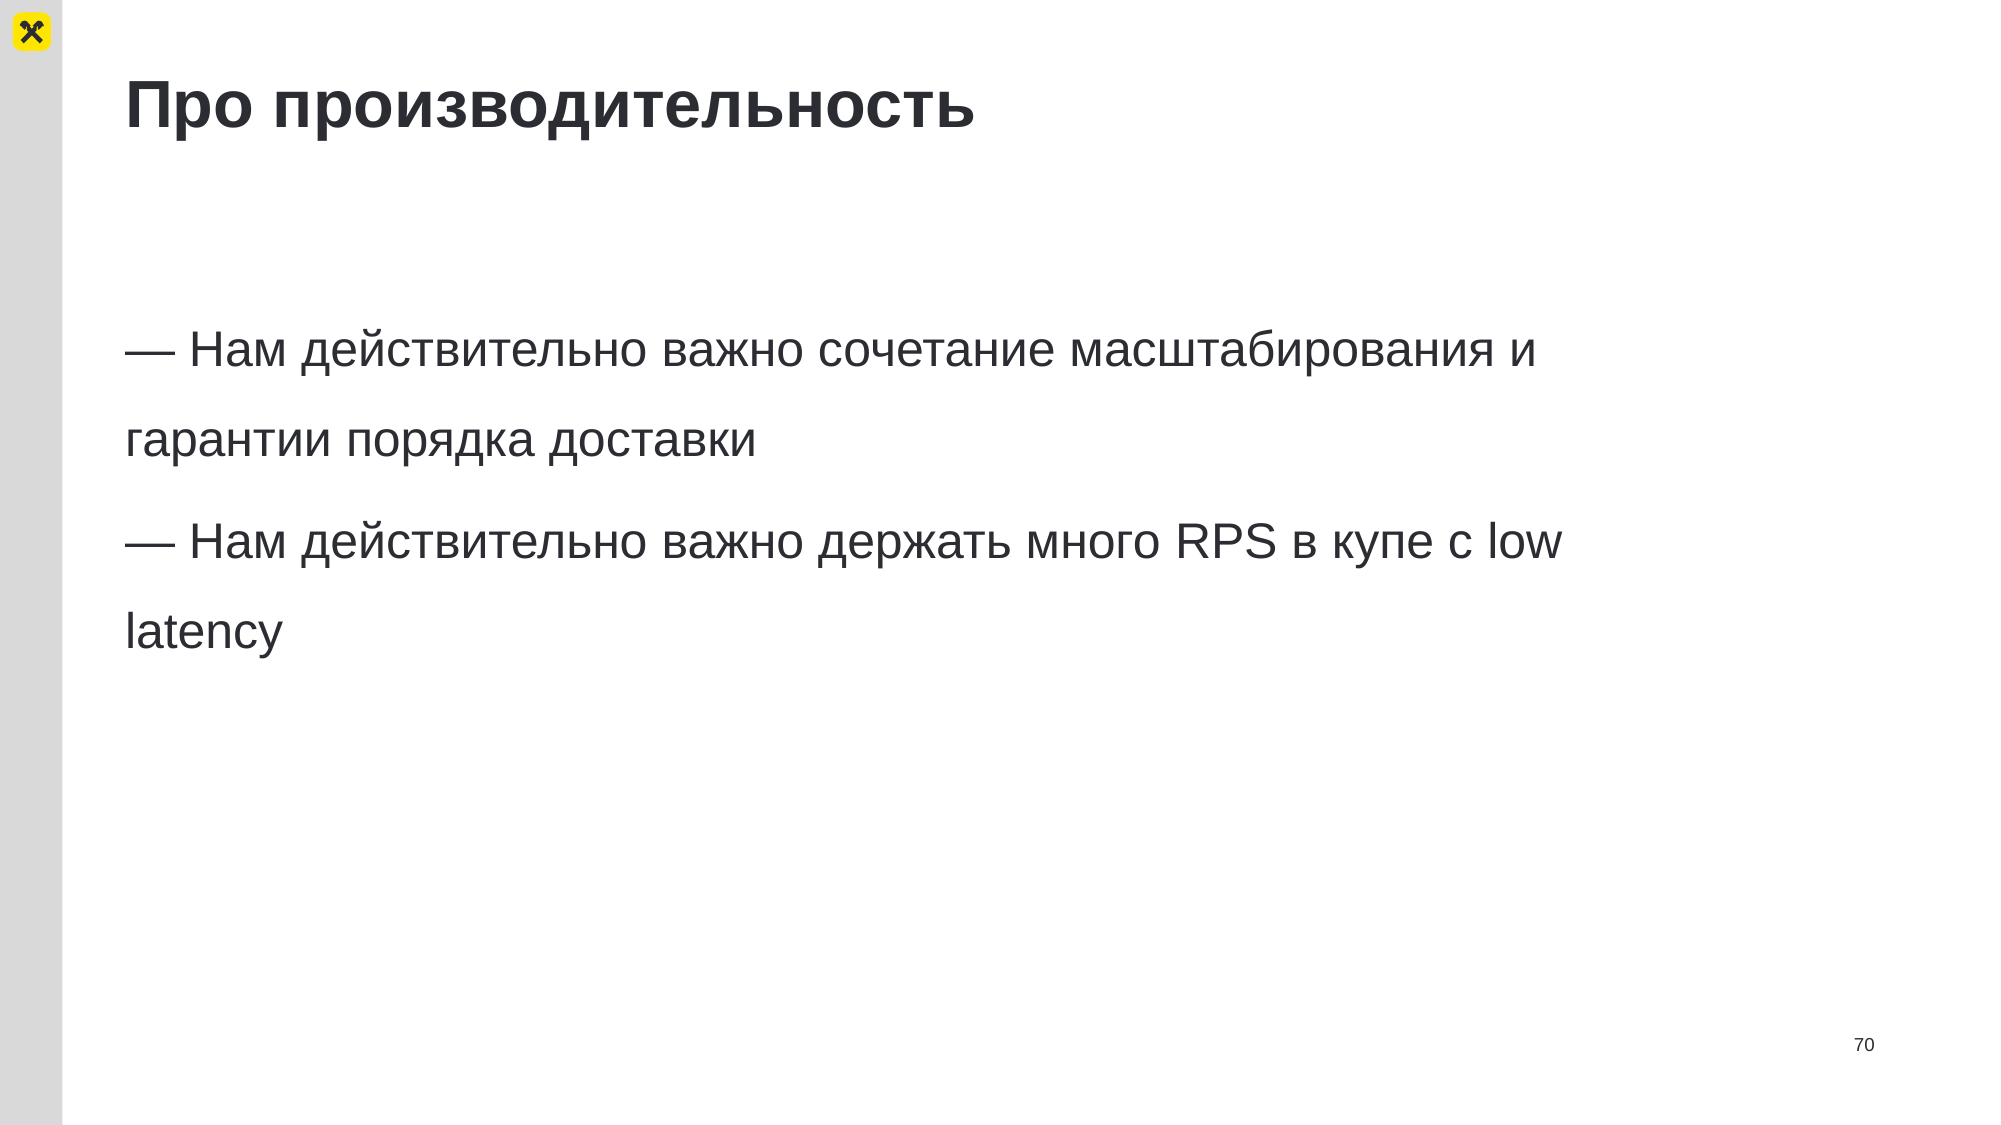

# Про производительность
— Нам действительно важно сочетание масштабирования и гарантии порядка доставки
— Нам действительно важно держать много RPS в купе с low latency
70